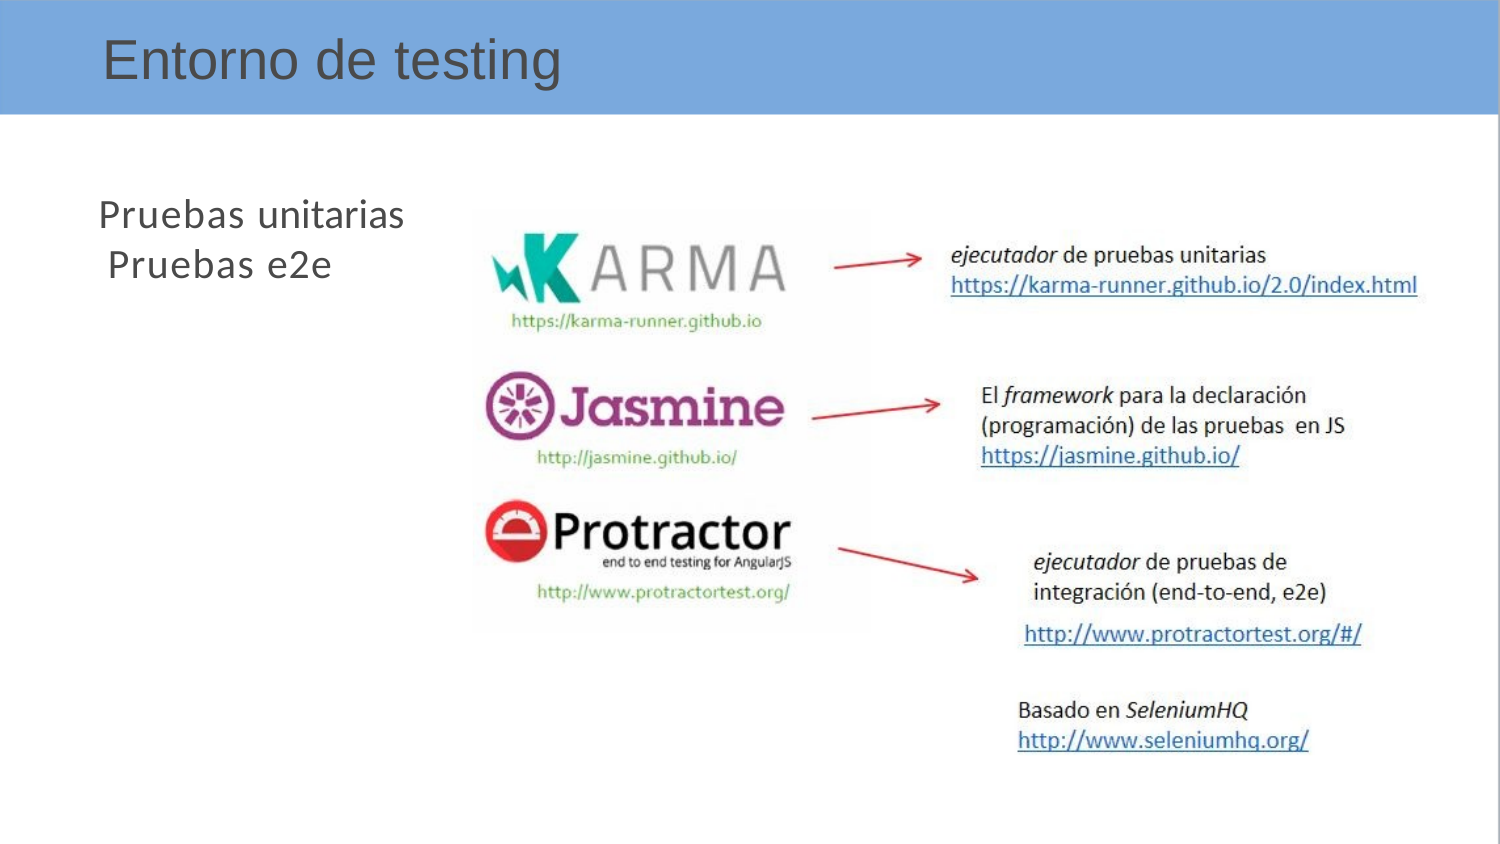

# Entorno de testing
Pruebas unitarias  Pruebas e2e